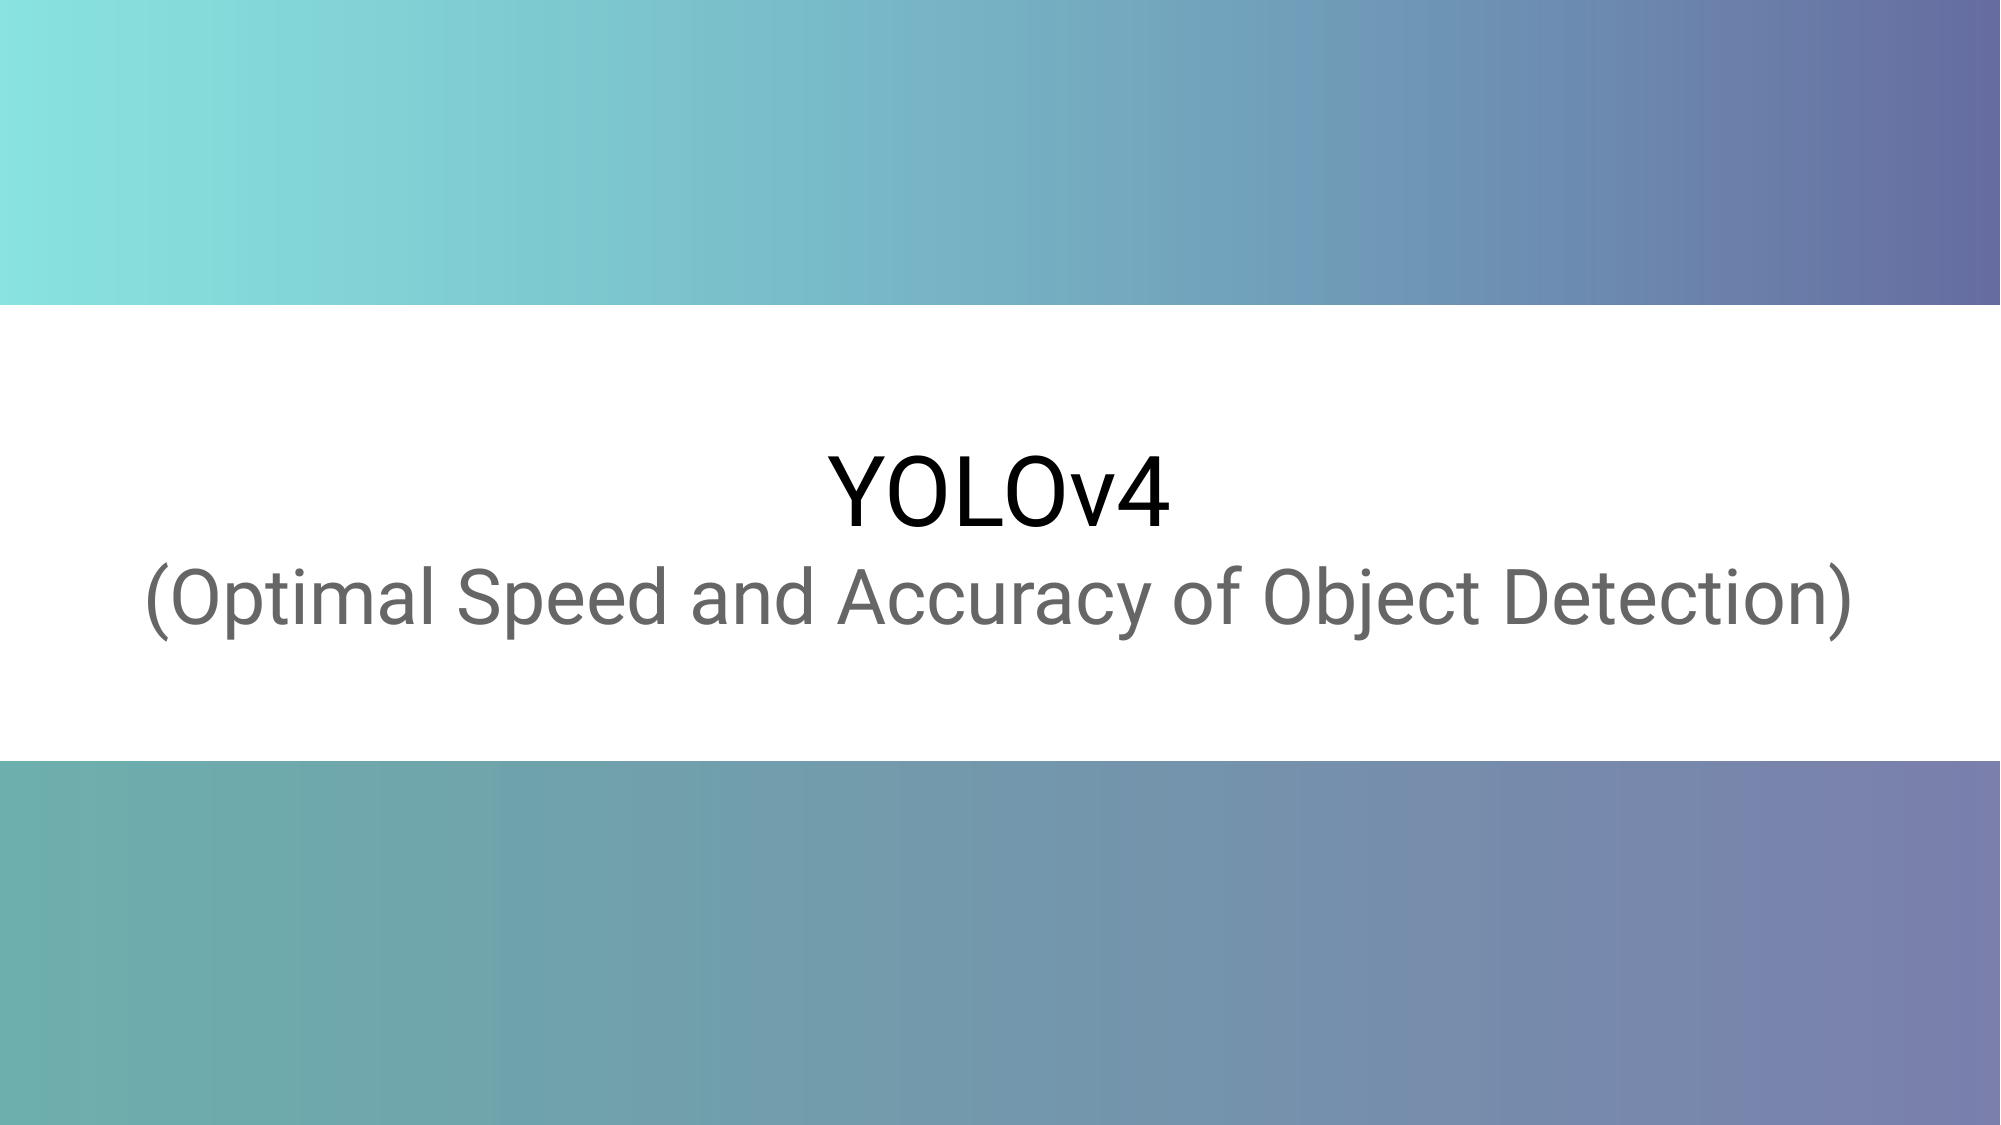

YOLOv4
(Optimal Speed and Accuracy of Object Detection)